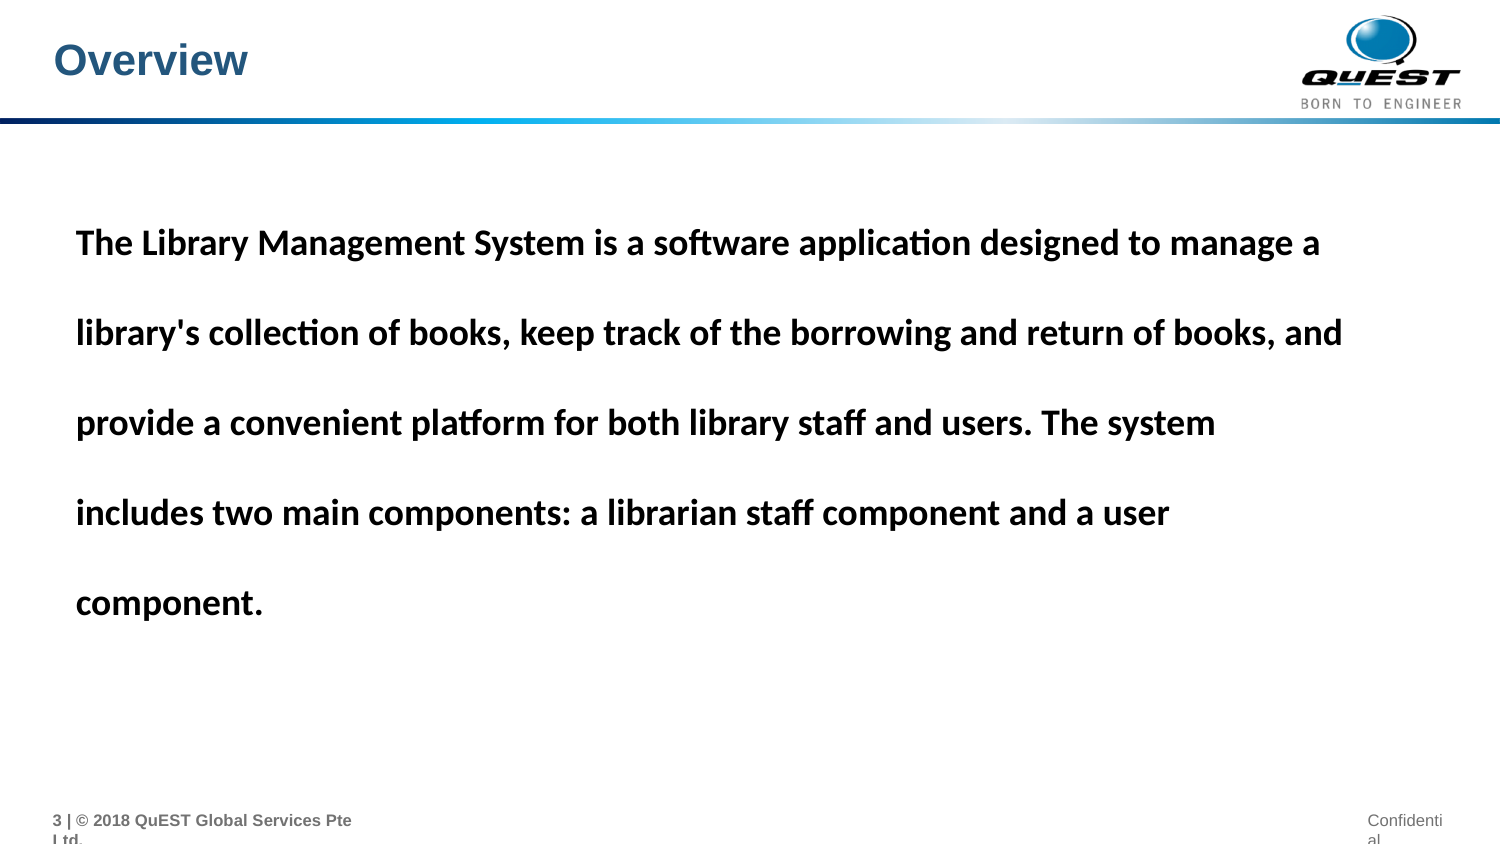

# Overview

The Library Management System is a software application designed to manage a library's collection of books, keep track of the borrowing and return of books, and provide a convenient platform for both library staff and users. The system includes two main components: a librarian staff component and a user component.
3 | © 2018 QuEST Global Services Pte Ltd.
Confidential